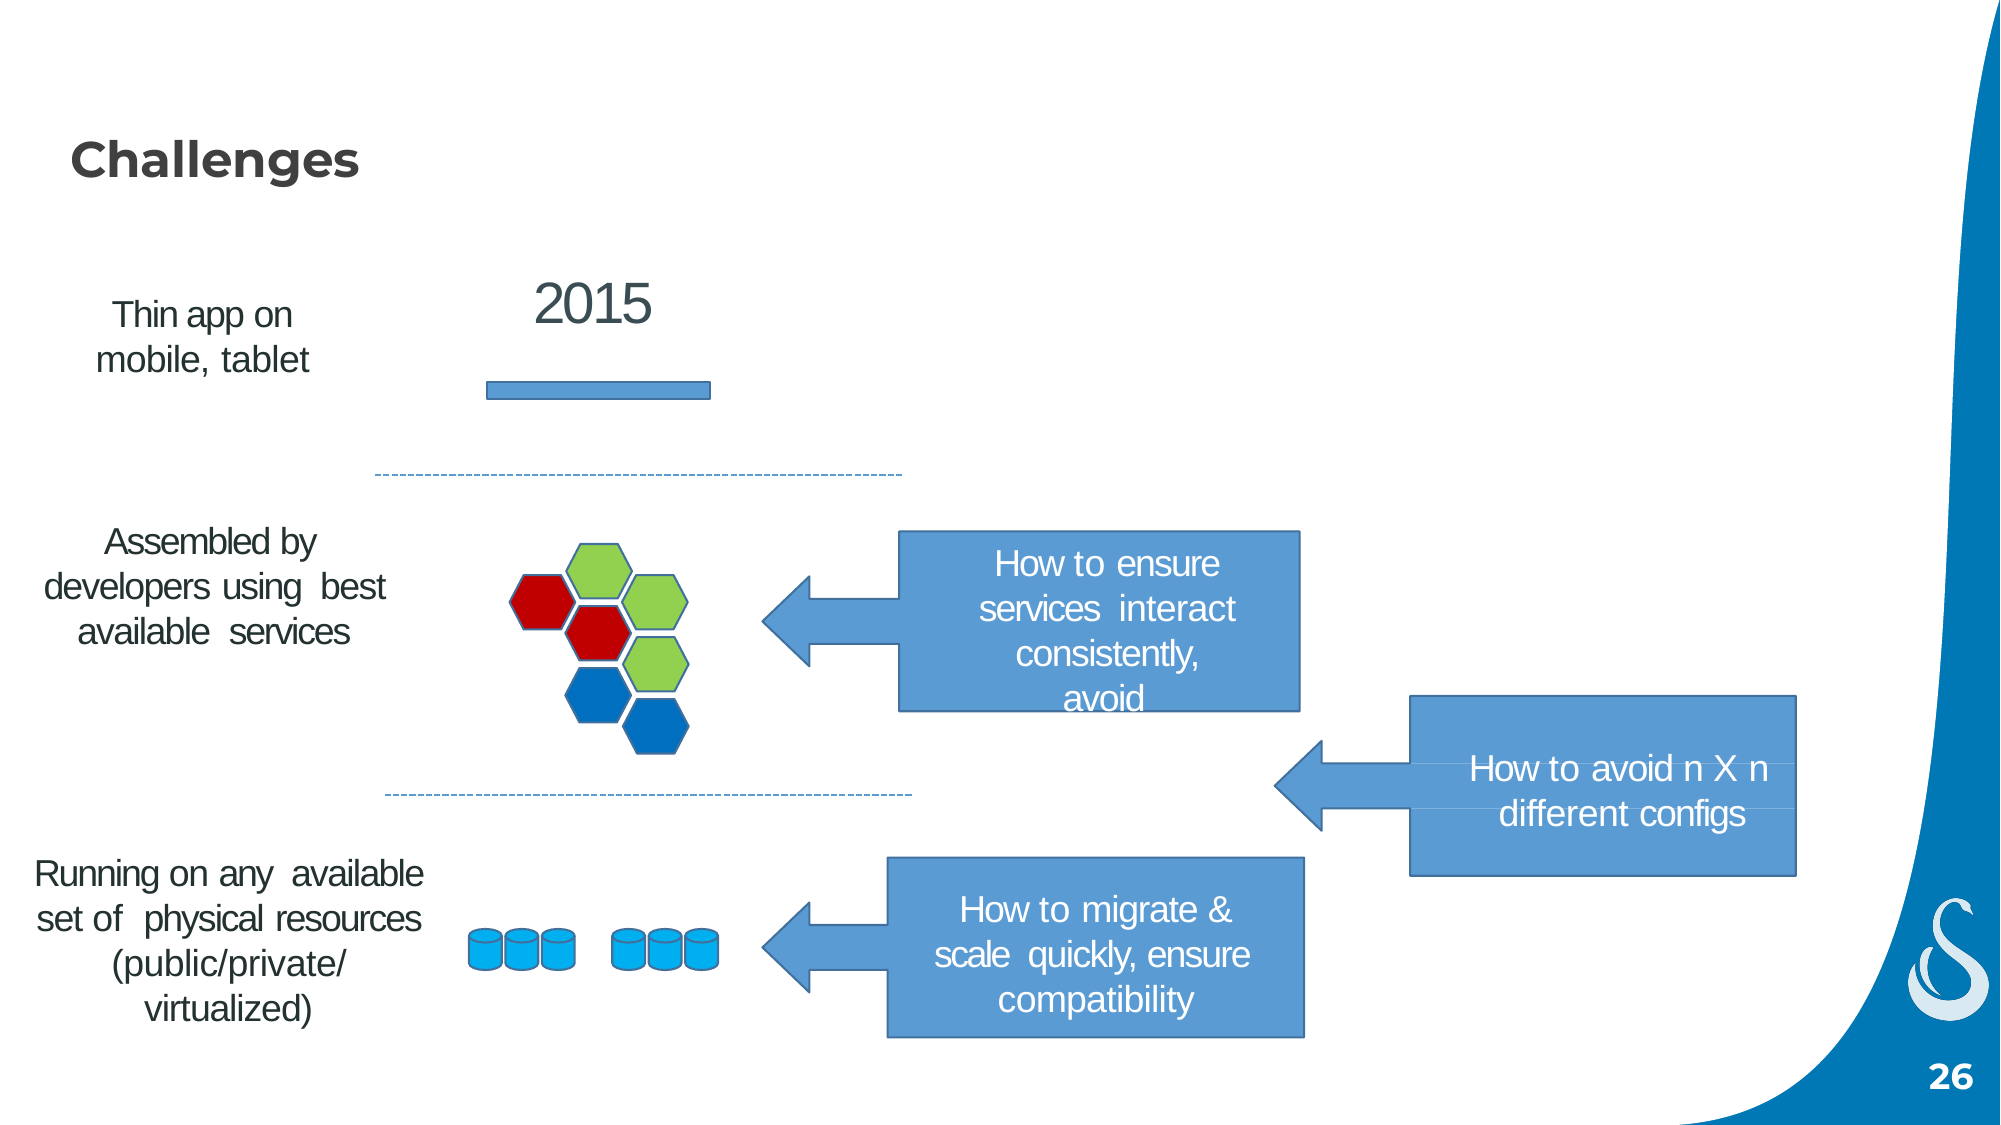

# Challenges
2015

How to ensure services  interact
consistently, avoid  dependency hell

How to avoid n X n  different configs

How to migrate & scale  quickly, ensure  compatibility

Thin app on  mobile, tablet
Assembled by  developers using  best available  services
Running on any  available set of  physical resources  (public/private/  virtualized)
26